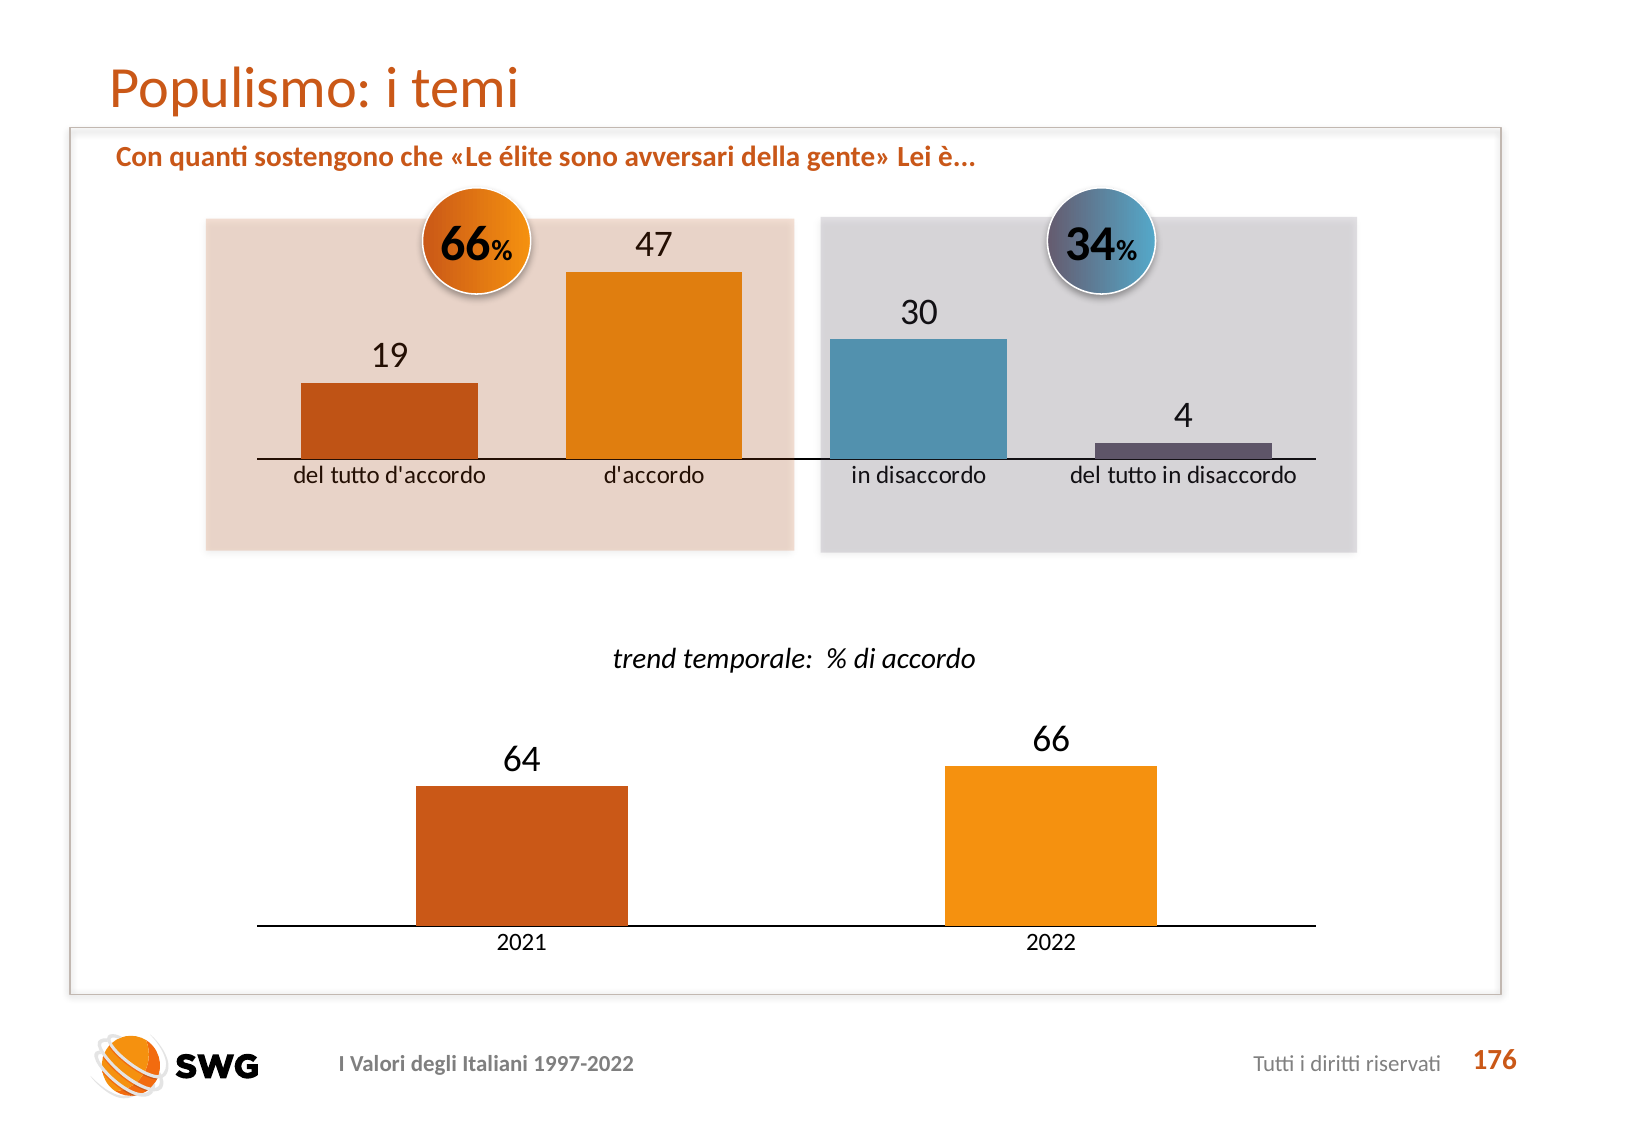

# Populismo: i temi

 Con quanti sostengono che «Le élite sono avversari della gente» Lei è...

### Chart

| Category | Serie 1 |
|---|---|
| del tutto d'accordo | 19.0 |
| d'accordo | 47.0 |
| in disaccordo | 30.0 |
| del tutto in disaccordo | 4.0 |
66%
34%

trend temporale:  % di accordo

### Chart

| Category | Serie 1 |
|---|---|
| 2021 | 64.0 |
| 2022 | 66.0 |
176